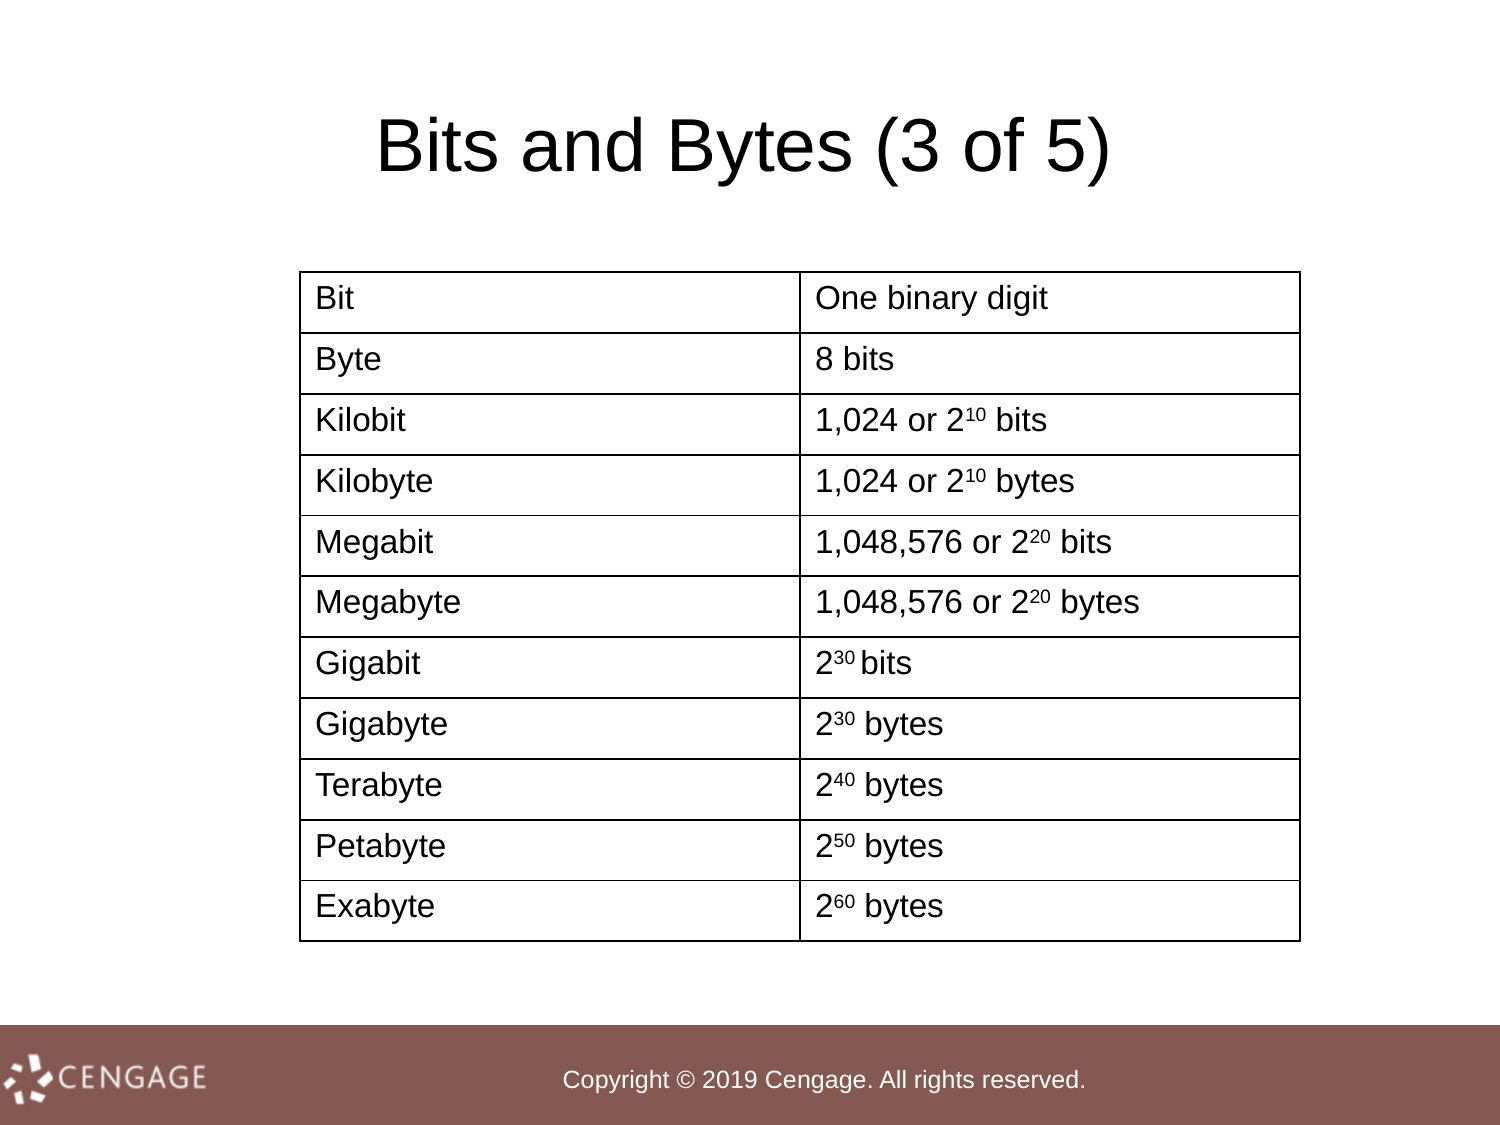

# Bits and Bytes (3 of 5)
| Bit | One binary digit |
| --- | --- |
| Byte | 8 bits |
| Kilobit | 1,024 or 210 bits |
| Kilobyte | 1,024 or 210 bytes |
| Megabit | 1,048,576 or 220 bits |
| Megabyte | 1,048,576 or 220 bytes |
| Gigabit | 230 bits |
| Gigabyte | 230 bytes |
| Terabyte | 240 bytes |
| Petabyte | 250 bytes |
| Exabyte | 260 bytes |